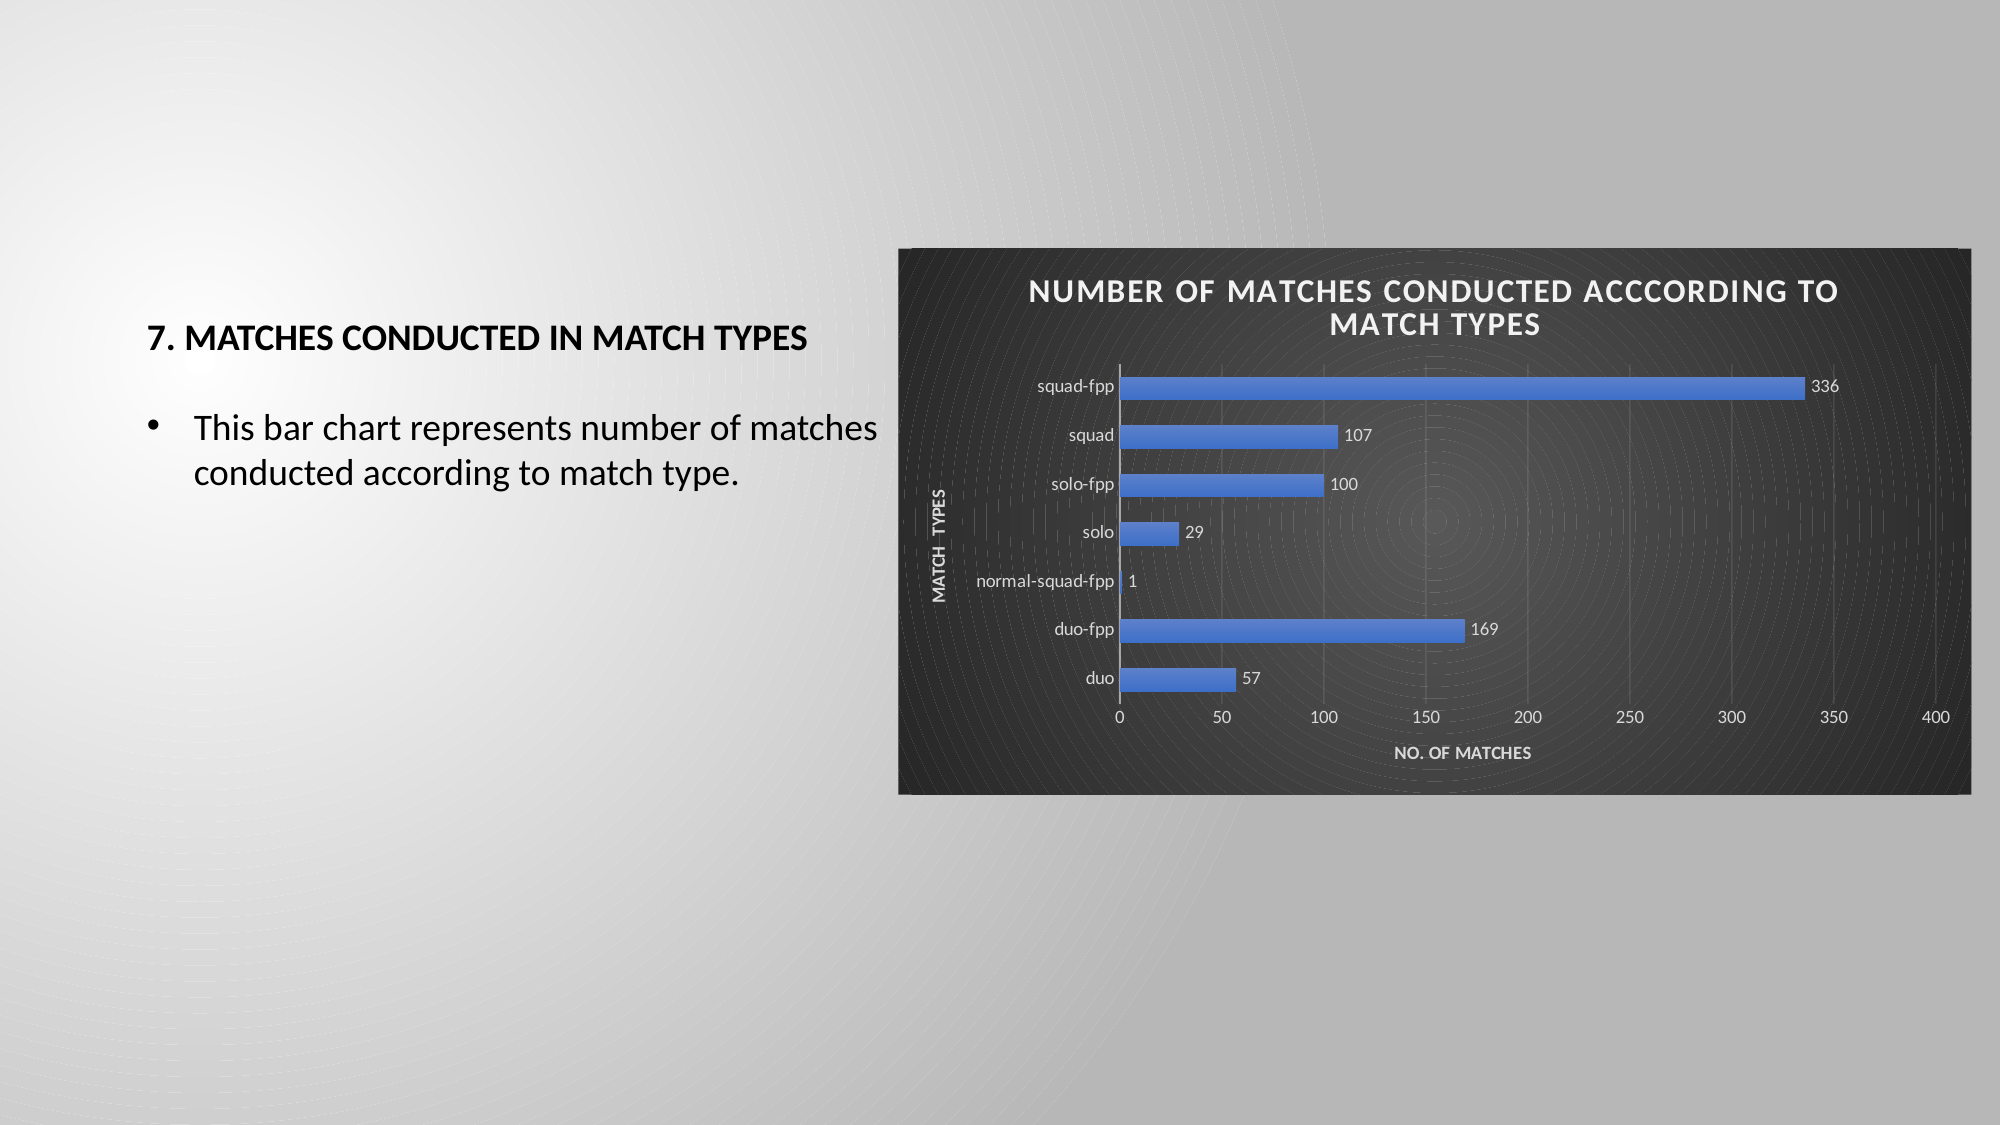

### Chart: NUMBER OF MATCHES CONDUCTED ACCCORDING TO MATCH TYPES

| Category | Total |
|---|---|
| duo | 57.0 |
| duo-fpp | 169.0 |
| normal-squad-fpp | 1.0 |
| solo | 29.0 |
| solo-fpp | 100.0 |
| squad | 107.0 |
| squad-fpp | 336.0 |
7. MATCHES CONDUCTED IN MATCH TYPES

This bar chart represents number of matches conducted according to match type.